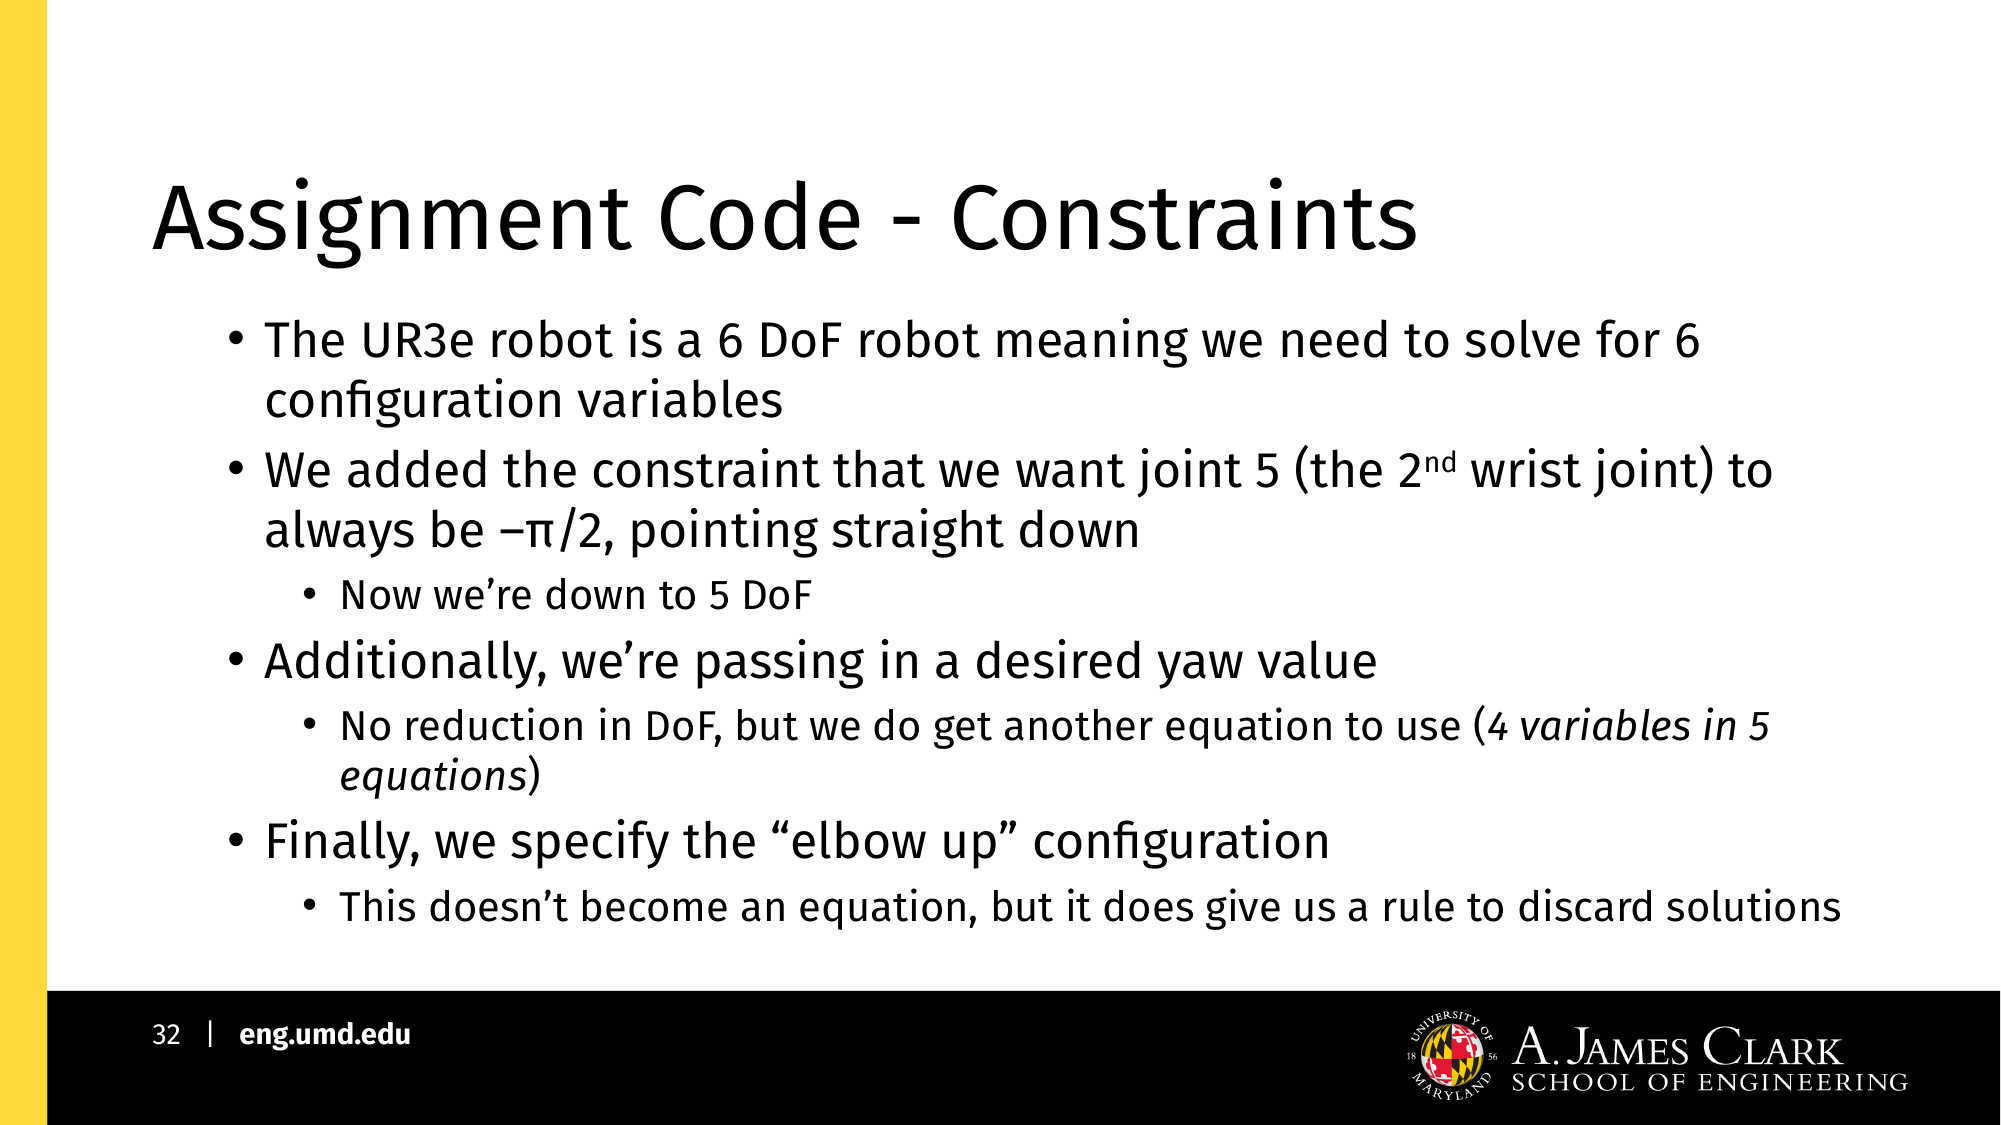

# Assignment Code - Constraints
The UR3e robot is a 6 DoF robot meaning we need to solve for 6 configuration variables
We added the constraint that we want joint 5 (the 2nd wrist joint) to always be –π/2, pointing straight down
Now we’re down to 5 DoF
Additionally, we’re passing in a desired yaw value
No reduction in DoF, but we do get another equation to use (4 variables in 5 equations)
Finally, we specify the “elbow up” configuration
This doesn’t become an equation, but it does give us a rule to discard solutions

32   |   eng.umd.edu